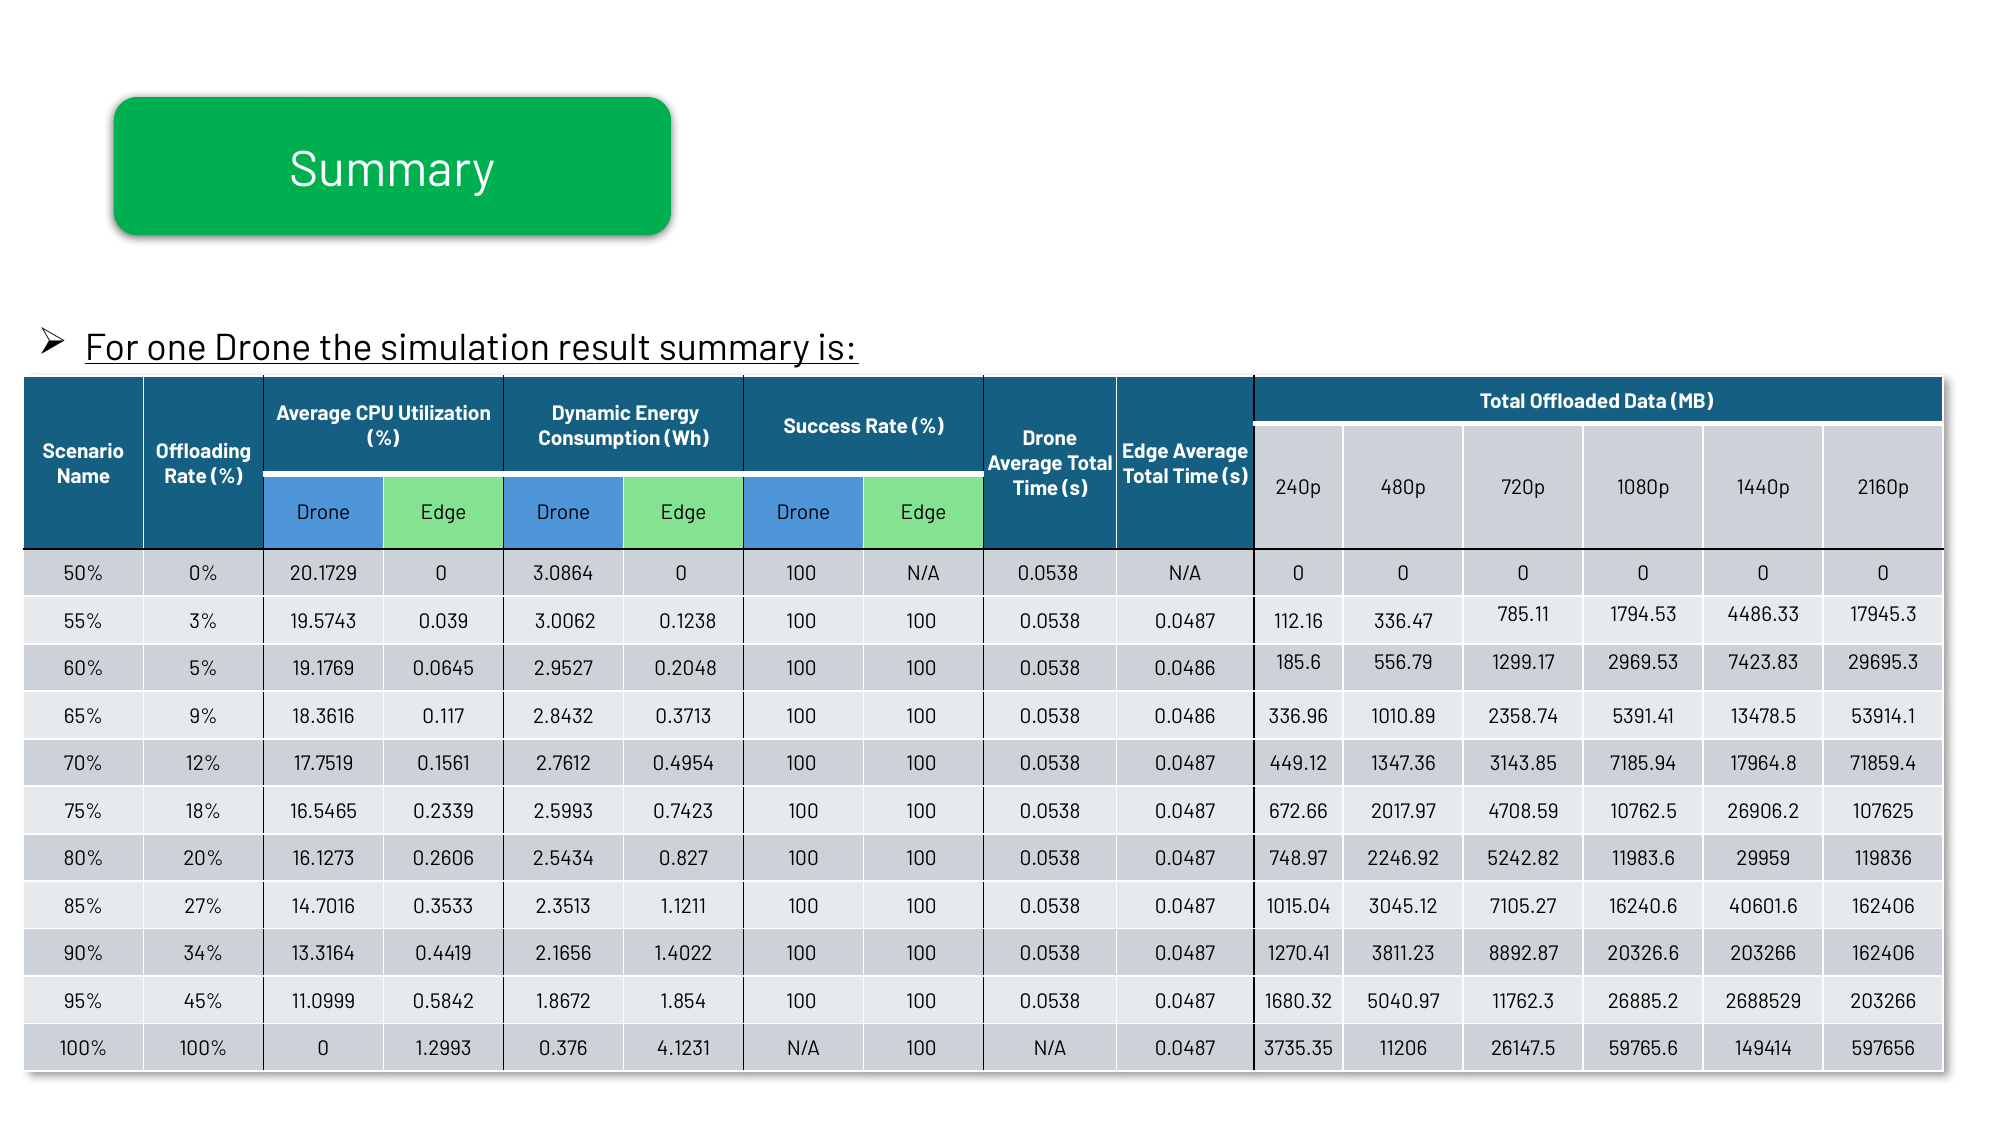

Summary
For one Drone the simulation result summary is:
| Scenario Name | Offloading Rate (%) | Average CPU Utilization (%) |  | Dynamic Energy Consumption (Wh) |  | Success Rate (%) |  | Drone Average Total Time (s) | Edge Average Total Time (s) | Total Offloaded Data (MB) |  |  |  |  |  |
| --- | --- | --- | --- | --- | --- | --- | --- | --- | --- | --- | --- | --- | --- | --- | --- |
|  |  | Drone | Edge | Drone | Edge | Drone | Edge |  |  | 240p | 480p | 720p | 1080p | 1440p | 2160p |
|  |  | Drone | Edge | Drone | Edge | Drone | Edge |  |  |  |  |  |  |  |  |
| 50% | 0% | 20.1729 | 0 | 3.0864 | 0 | 100 | N/A | 0.0538 | N/A | 0 | 0 | 0 | 0 | 0 | 0 |
| 55% | 3% | 19.5743 | 0.039 | 3.0062 | 0.1238 | 100 | 100 | 0.0538 | 0.0487 | 112.16 | 336.47 | 785.11 | 1794.53 | 4486.33 | 17945.3 |
| 60% | 5% | 19.1769 | 0.0645 | 2.9527 | 0.2048 | 100 | 100 | 0.0538 | 0.0486 | 185.6 | 556.79 | 1299.17 | 2969.53 | 7423.83 | 29695.3 |
| 65% | 9% | 18.3616 | 0.117 | 2.8432 | 0.3713 | 100 | 100 | 0.0538 | 0.0486 | 336.96 | 1010.89 | 2358.74 | 5391.41 | 13478.5 | 53914.1 |
| 70% | 12% | 17.7519 | 0.1561 | 2.7612 | 0.4954 | 100 | 100 | 0.0538 | 0.0487 | 449.12 | 1347.36 | 3143.85 | 7185.94 | 17964.8 | 71859.4 |
| 75% | 18% | 16.5465 | 0.2339 | 2.5993 | 0.7423 | 100 | 100 | 0.0538 | 0.0487 | 672.66 | 2017.97 | 4708.59 | 10762.5 | 26906.2 | 107625 |
| 80% | 20% | 16.1273 | 0.2606 | 2.5434 | 0.827 | 100 | 100 | 0.0538 | 0.0487 | 748.97 | 2246.92 | 5242.82 | 11983.6 | 29959 | 119836 |
| 85% | 27% | 14.7016 | 0.3533 | 2.3513 | 1.1211 | 100 | 100 | 0.0538 | 0.0487 | 1015.04 | 3045.12 | 7105.27 | 16240.6 | 40601.6 | 162406 |
| 90% | 34% | 13.3164 | 0.4419 | 2.1656 | 1.4022 | 100 | 100 | 0.0538 | 0.0487 | 1270.41 | 3811.23 | 8892.87 | 20326.6 | 203266 | 162406 |
| 95% | 45% | 11.0999 | 0.5842 | 1.8672 | 1.854 | 100 | 100 | 0.0538 | 0.0487 | 1680.32 | 5040.97 | 11762.3 | 26885.2 | 2688529 | 203266 |
| 100% | 100% | 0 | 1.2993 | 0.376 | 4.1231 | N/A | 100 | N/A | 0.0487 | 3735.35 | 11206 | 26147.5 | 59765.6 | 149414 | 597656 |